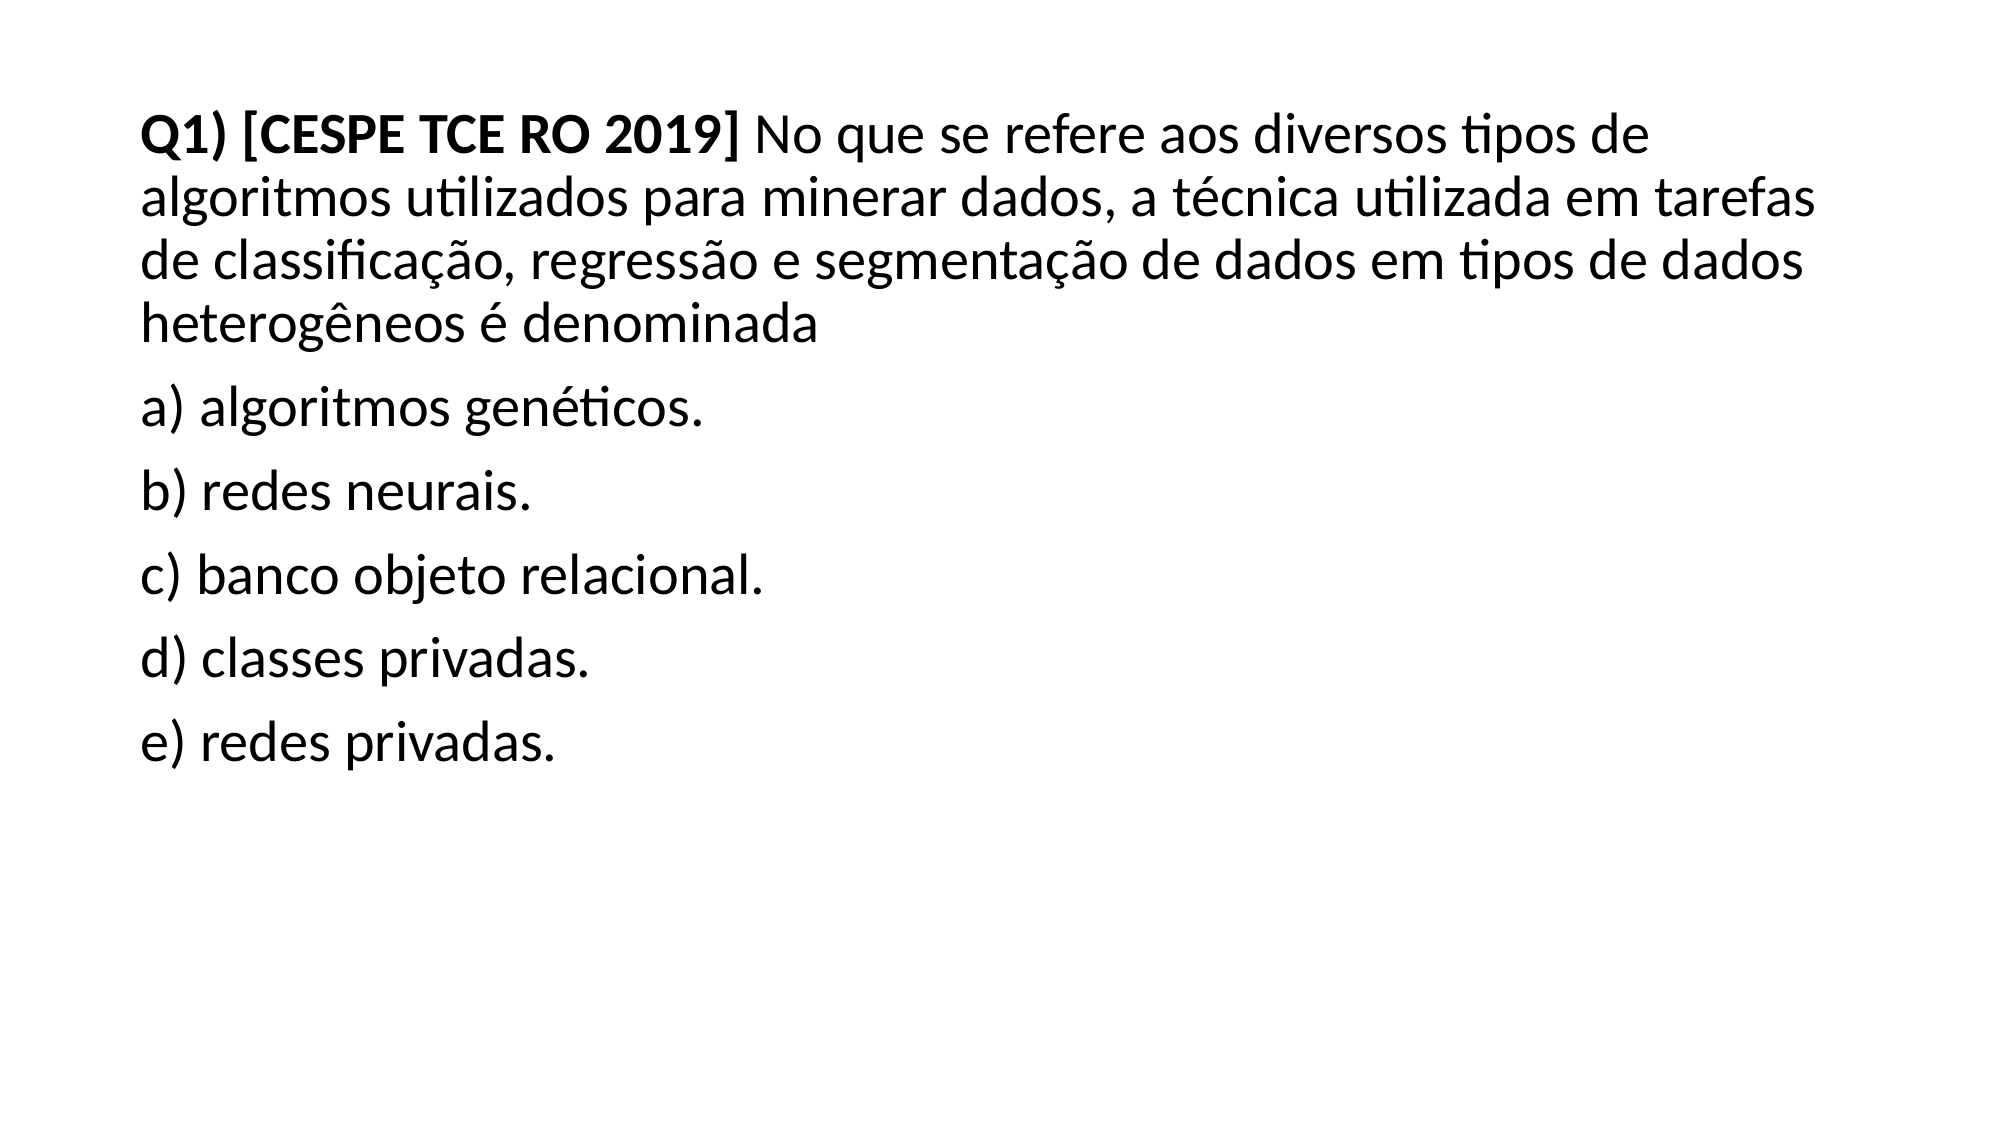

Q1) [CESPE TCE RO 2019] No que se refere aos diversos tipos de algoritmos utilizados para minerar dados, a técnica utilizada em tarefas de classificação, regressão e segmentação de dados em tipos de dados heterogêneos é denominada
a) algoritmos genéticos.
b) redes neurais.
c) banco objeto relacional.
d) classes privadas.
e) redes privadas.